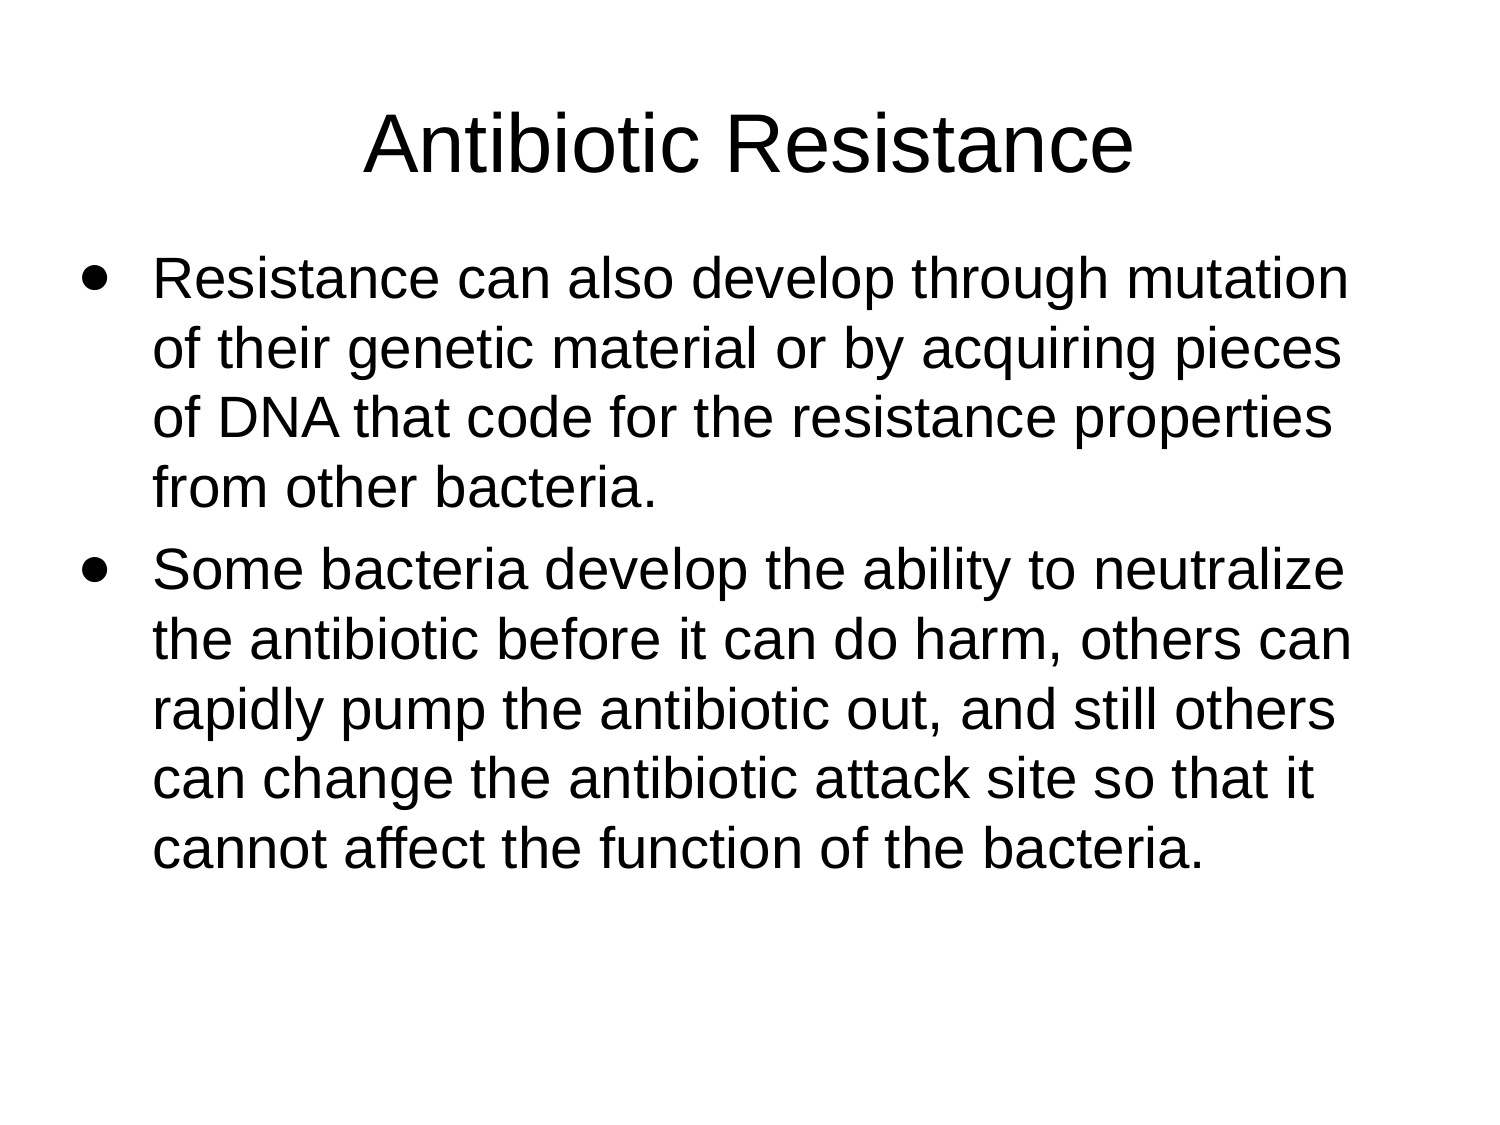

# Antibiotic Resistance
Resistance can also develop through mutation of their genetic material or by acquiring pieces of DNA that code for the resistance properties from other bacteria.
Some bacteria develop the ability to neutralize the antibiotic before it can do harm, others can rapidly pump the antibiotic out, and still others can change the antibiotic attack site so that it cannot affect the function of the bacteria.